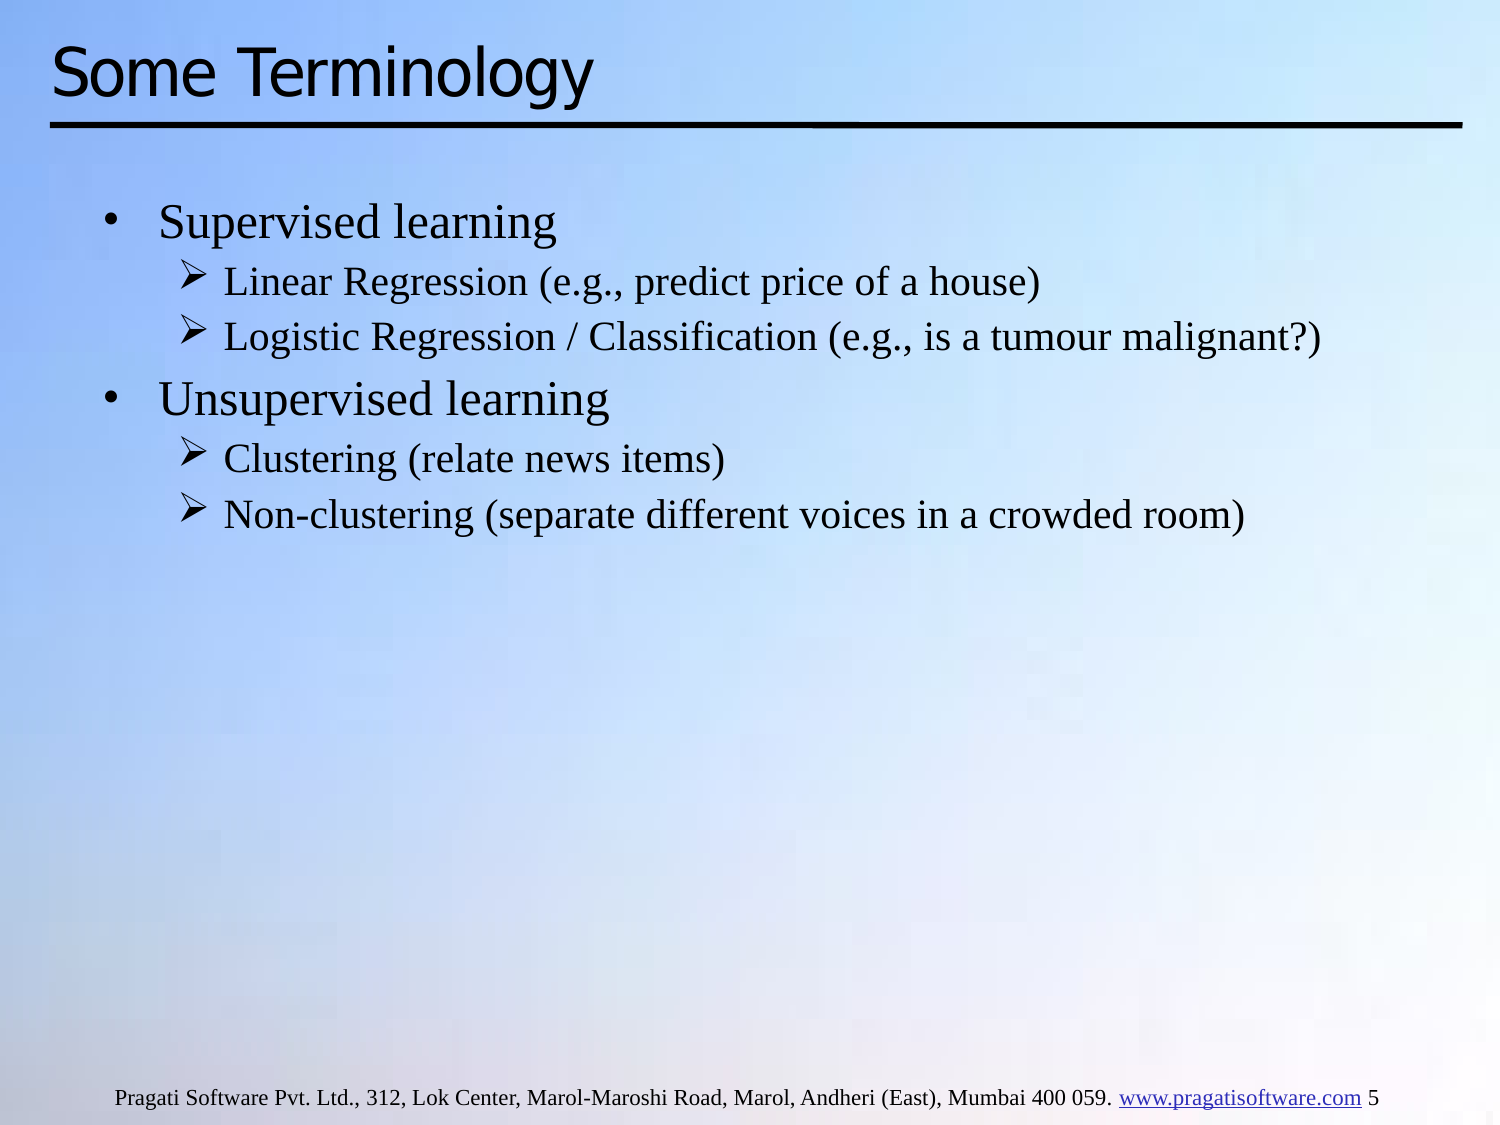

# Some Terminology
Supervised learning
Linear Regression (e.g., predict price of a house)
Logistic Regression / Classification (e.g., is a tumour malignant?)
Unsupervised learning
Clustering (relate news items)
Non-clustering (separate different voices in a crowded room)